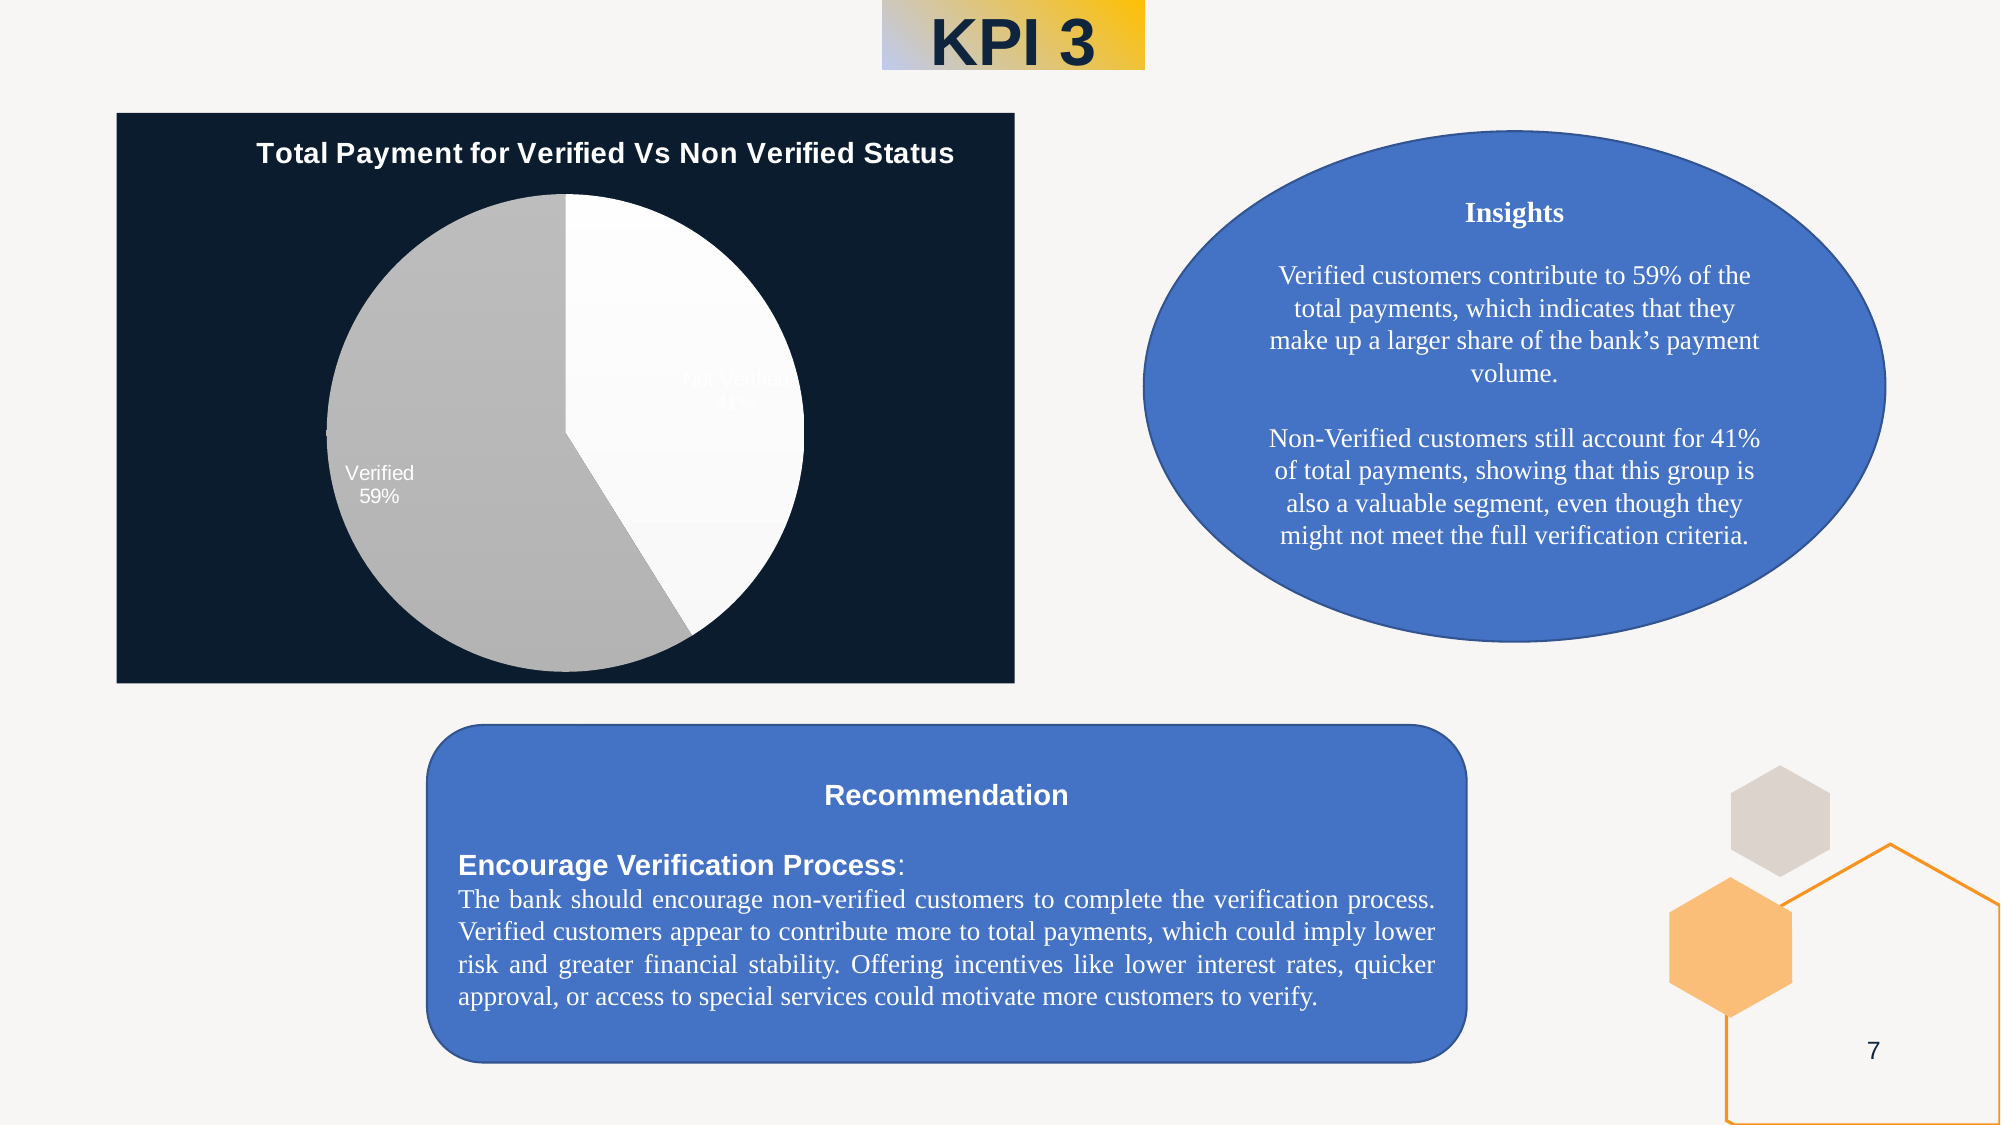

# KPI 3

### Chart: Total Payment for Verified Vs Non Verified Status

| Category | Total |
|---|---|
| Not Verified | 153541418.21059802 |
| Verified | 219892307.5108375 |
Insights

Verified customers contribute to 59% of the total payments, which indicates that they make up a larger share of the bank’s payment volume.

Non-Verified customers still account for 41% of total payments, showing that this group is also a valuable segment, even though they might not meet the full verification criteria.

Recommendation

Encourage Verification Process:
The bank should encourage non-verified customers to complete the verification process. Verified customers appear to contribute more to total payments, which could imply lower risk and greater financial stability. Offering incentives like lower interest rates, quicker approval, or access to special services could motivate more customers to verify.
7